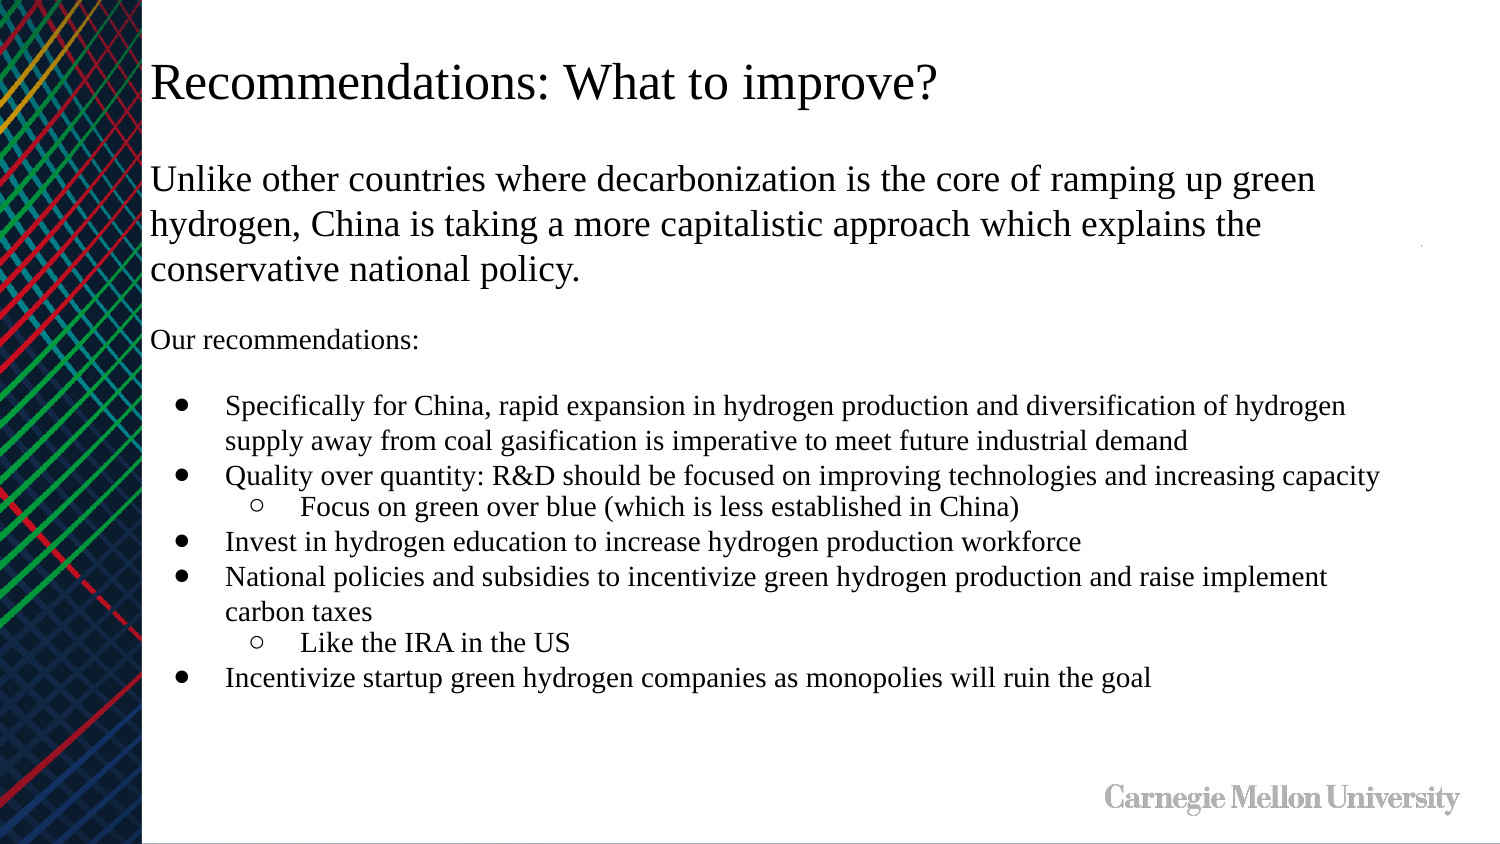

Recommendations: What to improve?
Unlike other countries where decarbonization is the core of ramping up green hydrogen, China is taking a more capitalistic approach which explains the conservative national policy.
Our recommendations:
Specifically for China, rapid expansion in hydrogen production and diversification of hydrogen supply away from coal gasification is imperative to meet future industrial demand
Quality over quantity: R&D should be focused on improving technologies and increasing capacity
Focus on green over blue (which is less established in China)
Invest in hydrogen education to increase hydrogen production workforce
National policies and subsidies to incentivize green hydrogen production and raise implement carbon taxes
Like the IRA in the US
Incentivize startup green hydrogen companies as monopolies will ruin the goal